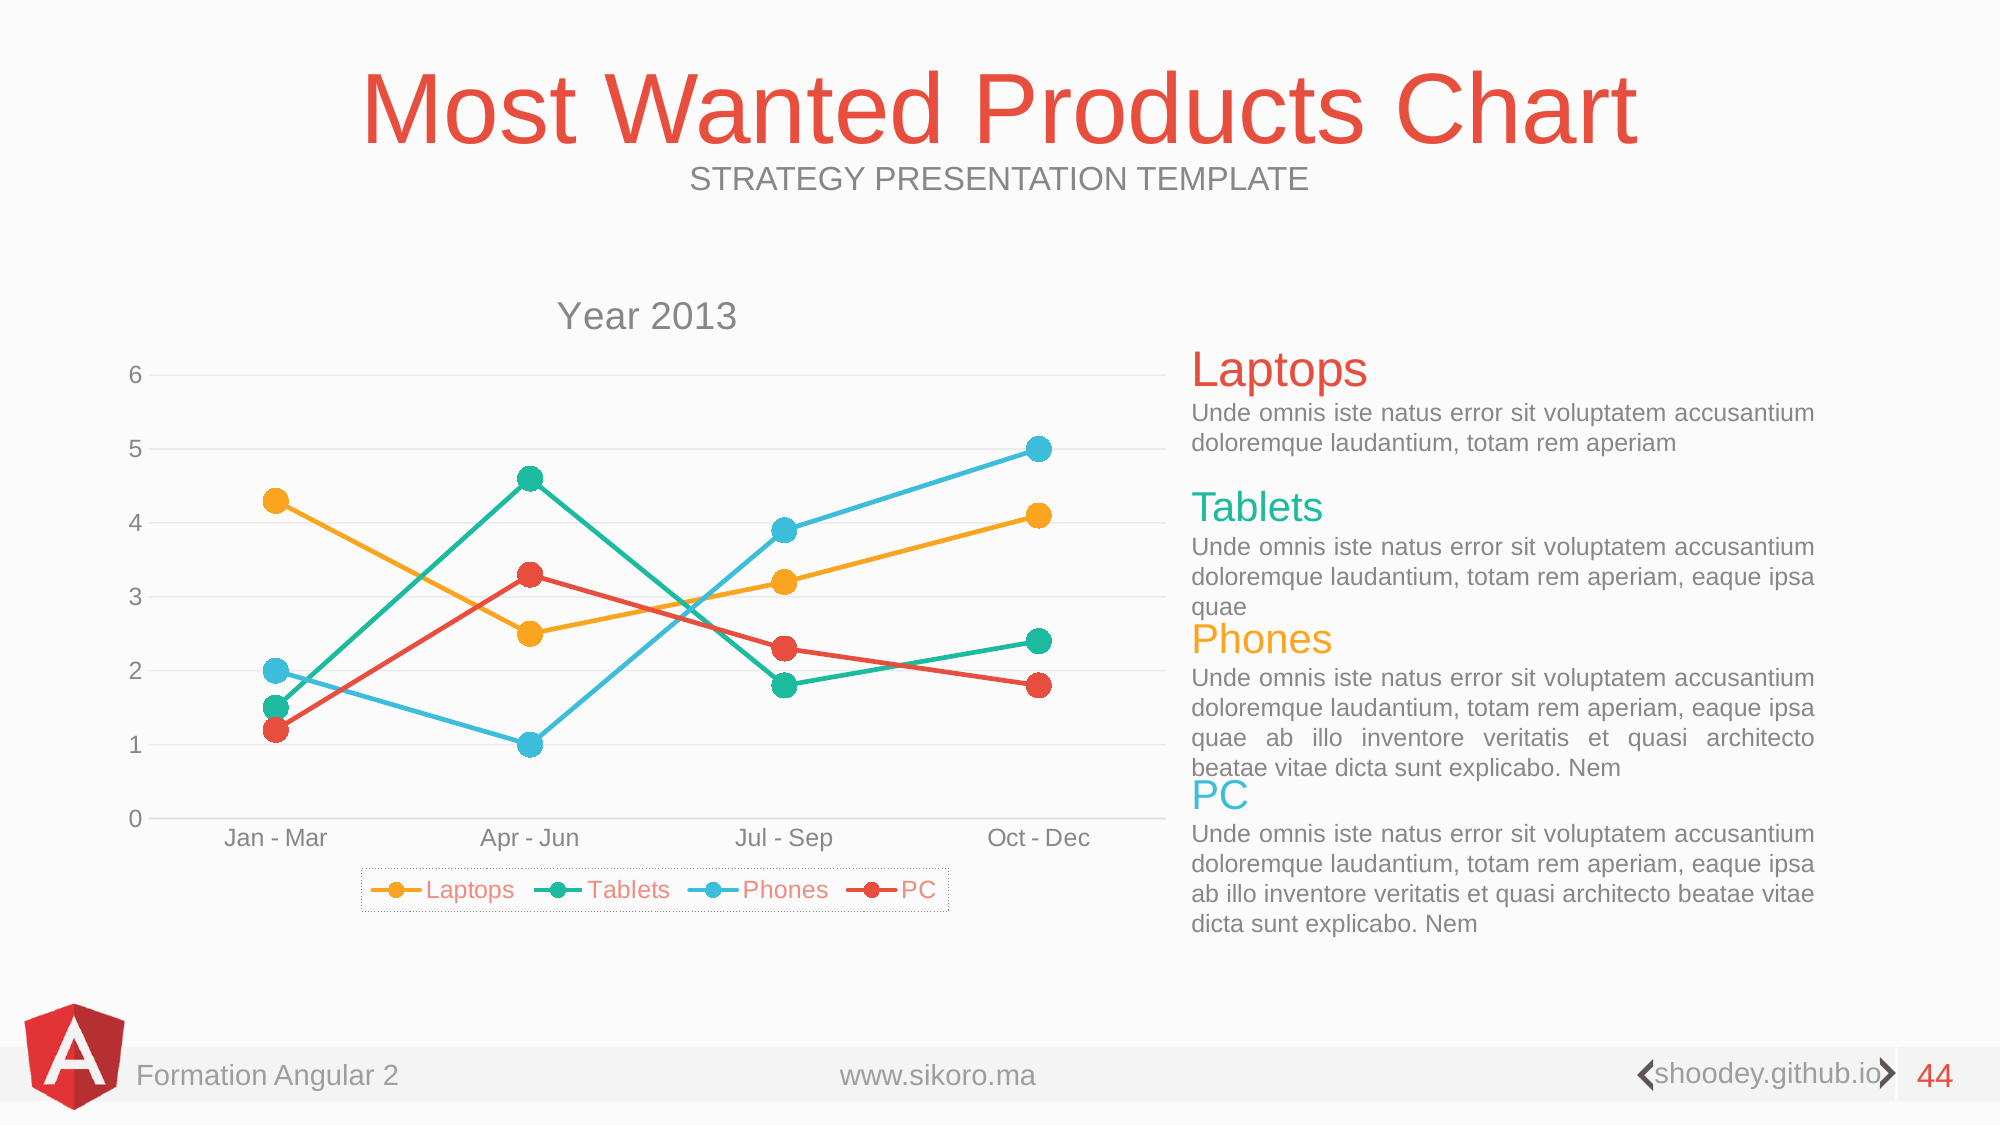

# Most Wanted Products Chart
STRATEGY PRESENTATION TEMPLATE

### Chart: Year 2013

| Category | Laptops | Tablets | Phones | PC |
|---|---|---|---|---|
| Jan - Mar | 4.3 | 1.5 | 2.0 | 1.2 |
| Apr - Jun | 2.5 | 4.6 | 1.0 | 3.3 |
| Jul - Sep | 3.2 | 1.8 | 3.9 | 2.3 |
| Oct - Dec | 4.1 | 2.4 | 5.0 | 1.8 |
Laptops
Unde omnis iste natus error sit voluptatem accusantium doloremque laudantium, totam rem aperiam
Tablets
Unde omnis iste natus error sit voluptatem accusantium doloremque laudantium, totam rem aperiam, eaque ipsa quae
Phones
Unde omnis iste natus error sit voluptatem accusantium doloremque laudantium, totam rem aperiam, eaque ipsa quae ab illo inventore veritatis et quasi architecto beatae vitae dicta sunt explicabo. Nem
PC
Unde omnis iste natus error sit voluptatem accusantium doloremque laudantium, totam rem aperiam, eaque ipsa ab illo inventore veritatis et quasi architecto beatae vitae dicta sunt explicabo. Nem

44